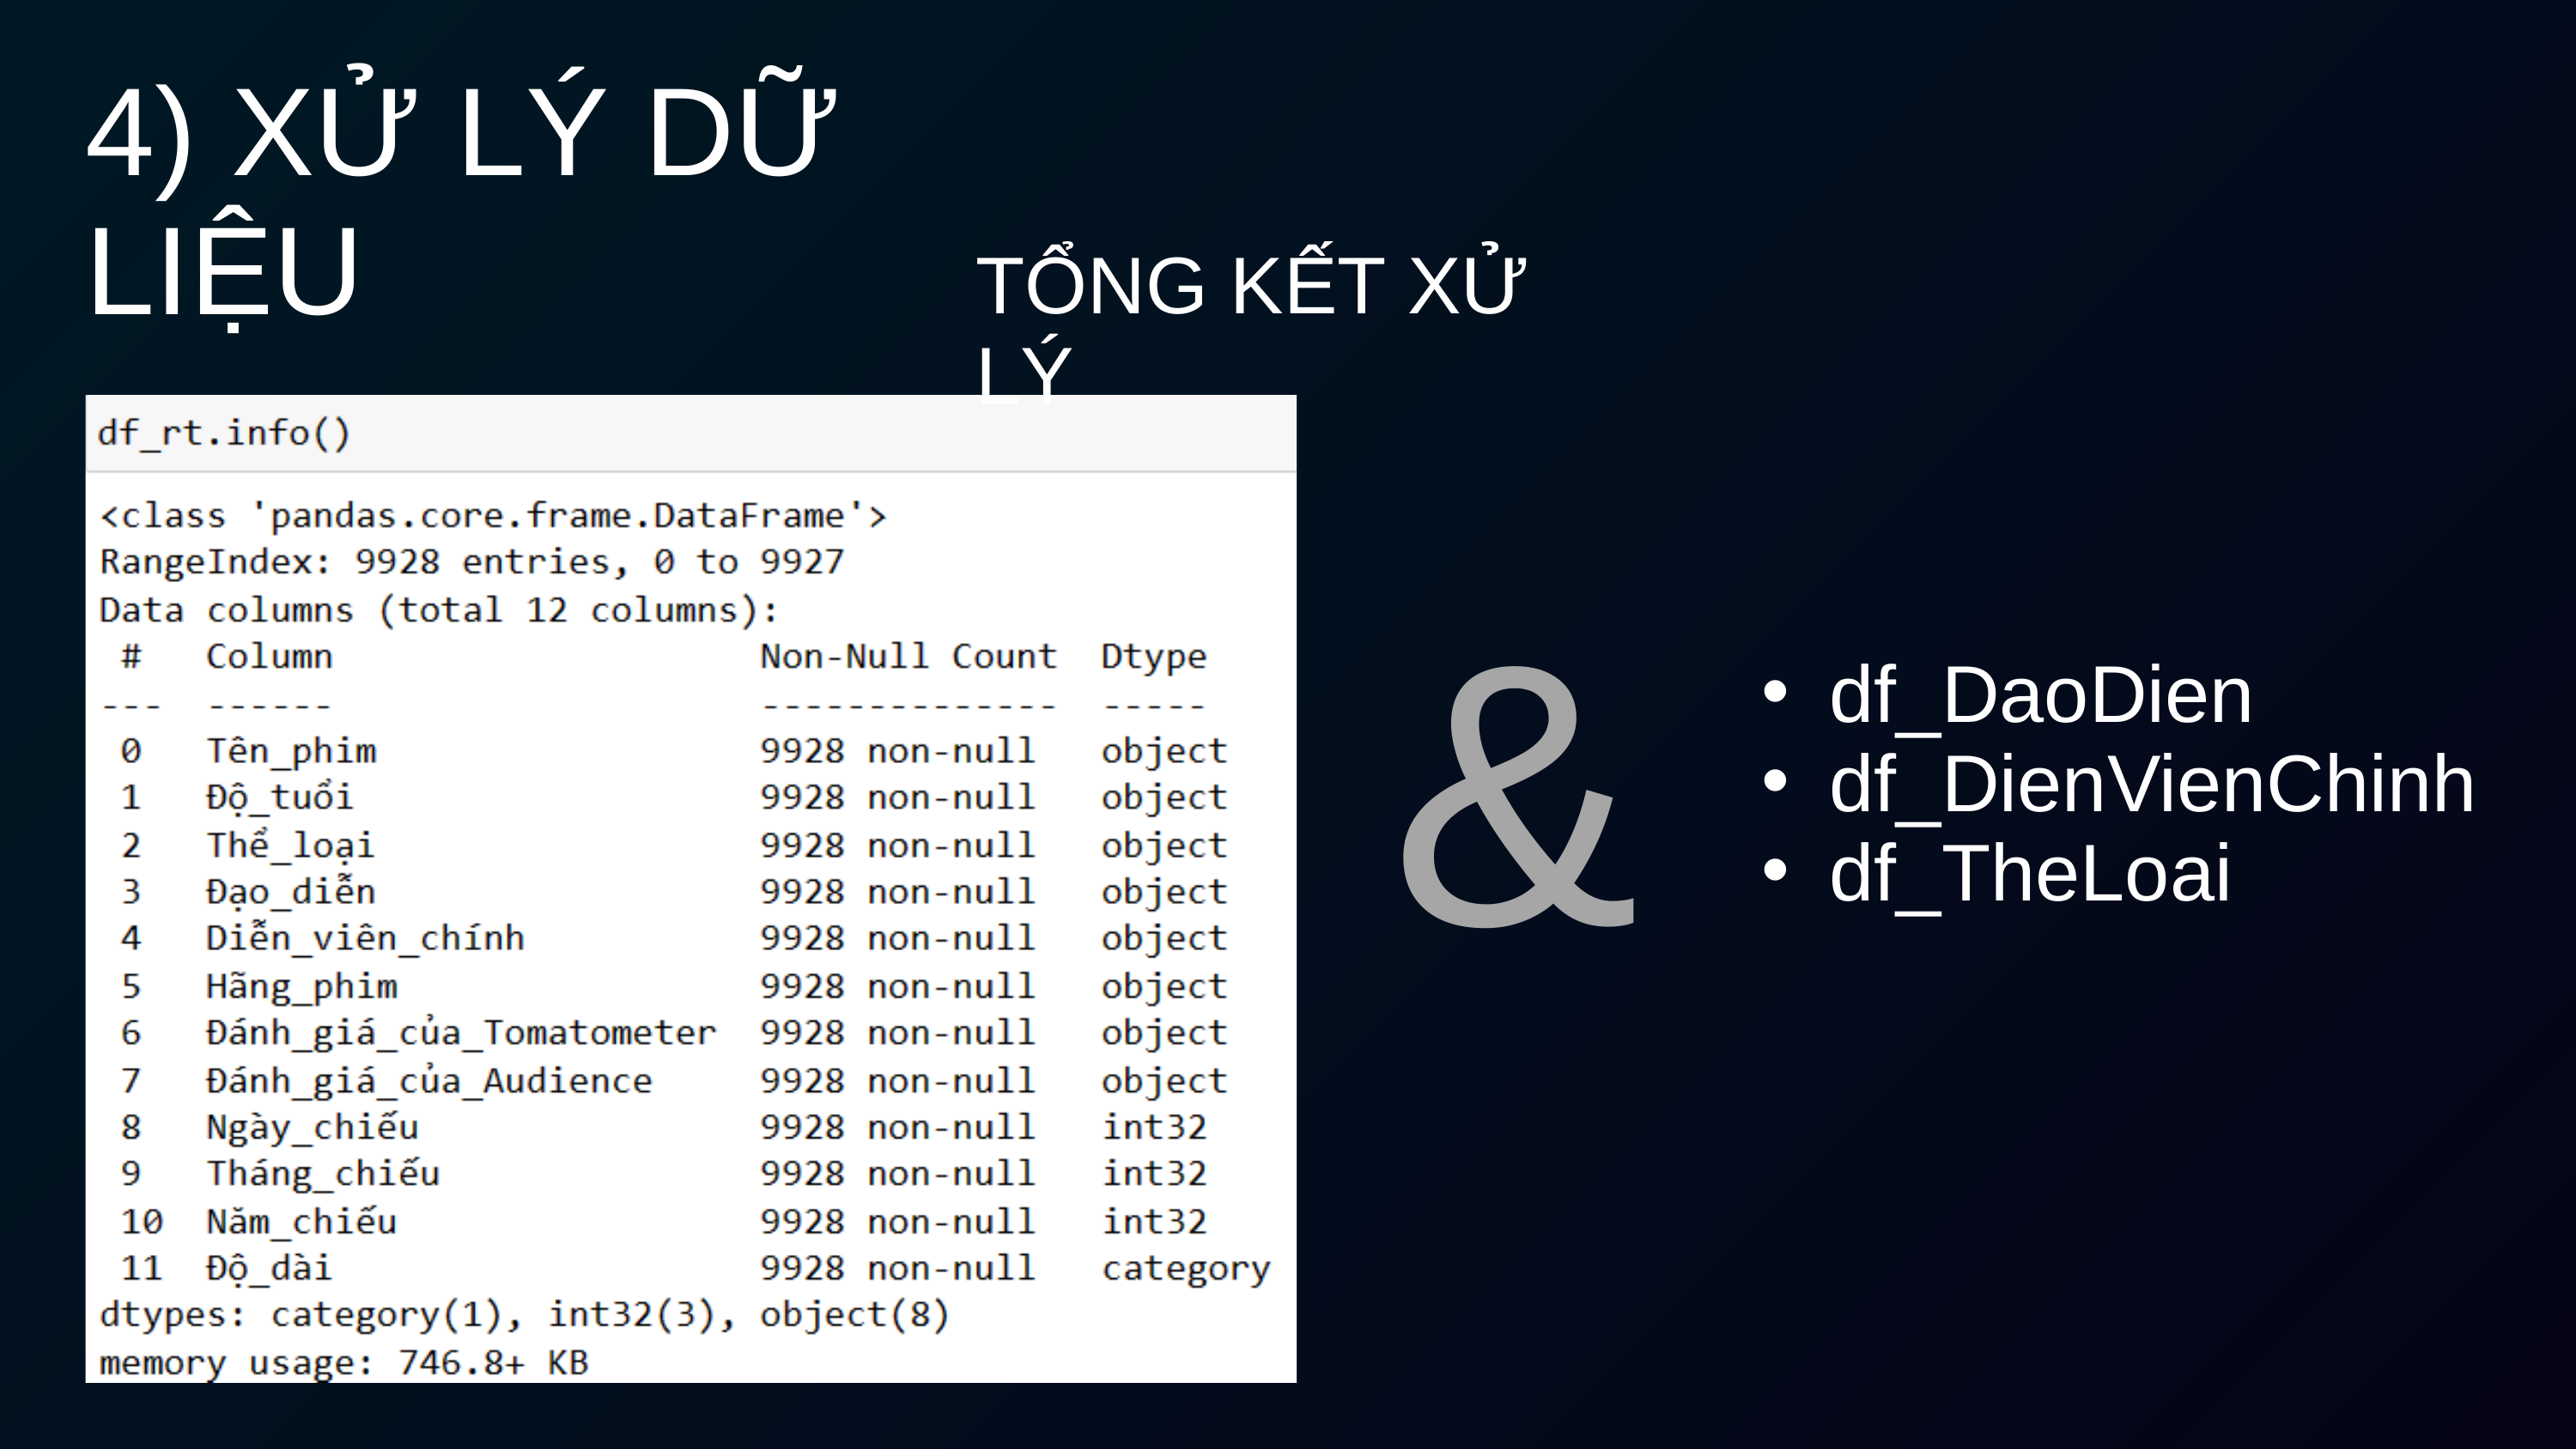

4) XỬ LÝ DỮ LIỆU
TỔNG KẾT XỬ LÝ

&
df_DaoDien
df_DienVienChinh
df_TheLoai